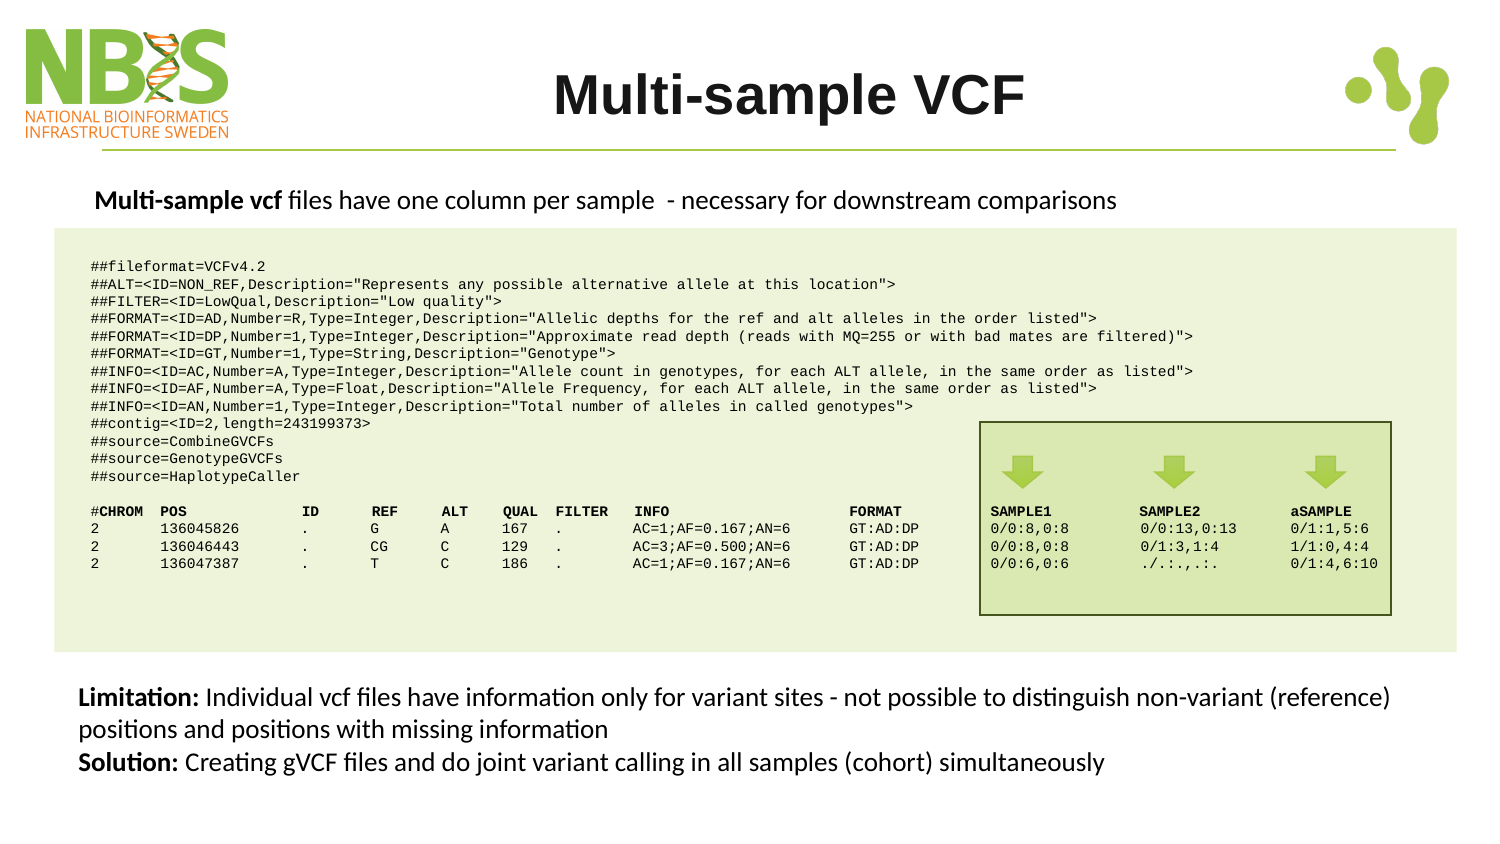

# Multi-sample VCF
Multi-sample vcf files have one column per sample  - necessary for downstream comparisons

##fileformat=VCFv4.2
##ALT=<ID=NON_REF,Description="Represents any possible alternative allele at this location">
##FILTER=<ID=LowQual,Description="Low quality">
##FORMAT=<ID=AD,Number=R,Type=Integer,Description="Allelic depths for the ref and alt alleles in the order listed">
##FORMAT=<ID=DP,Number=1,Type=Integer,Description="Approximate read depth (reads with MQ=255 or with bad mates are filtered)">
##FORMAT=<ID=GT,Number=1,Type=String,Description="Genotype">
##INFO=<ID=AC,Number=A,Type=Integer,Description="Allele count in genotypes, for each ALT allele, in the same order as listed">
##INFO=<ID=AF,Number=A,Type=Float,Description="Allele Frequency, for each ALT allele, in the same order as listed">
##INFO=<ID=AN,Number=1,Type=Integer,Description="Total number of alleles in called genotypes">
##contig=<ID=2,length=243199373>
##source=CombineGVCFs
##source=GenotypeGVCFs
##source=HaplotypeCaller

#CHROM  POS     	       ID      REF     ALT    QUAL  FILTER   INFO    	 FORMAT  	SAMPLE1          SAMPLE2 	aSAMPLE
2       136045826       .       G       A      167   .        AC=1;AF=0.167;AN=6	 GT:AD:DP	0/0:8,0:8	0/0:13,0:13	0/1:1,5:6
2       136046443       .       CG      C      129   .        AC=3;AF=0.500;AN=6	 GT:AD:DP	0/0:8,0:8	0/1:3,1:4	1/1:0,4:4
2       136047387       .       T       C      186   .        AC=1;AF=0.167;AN=6	 GT:AD:DP	0/0:6,0:6	./.:.,.:.	0/1:4,6:10

Limitation: Individual vcf files have information only for variant sites - not possible to distinguish non-variant (reference) positions and positions with missing information
Solution: Creating gVCF files and do joint variant calling in all samples (cohort) simultaneously